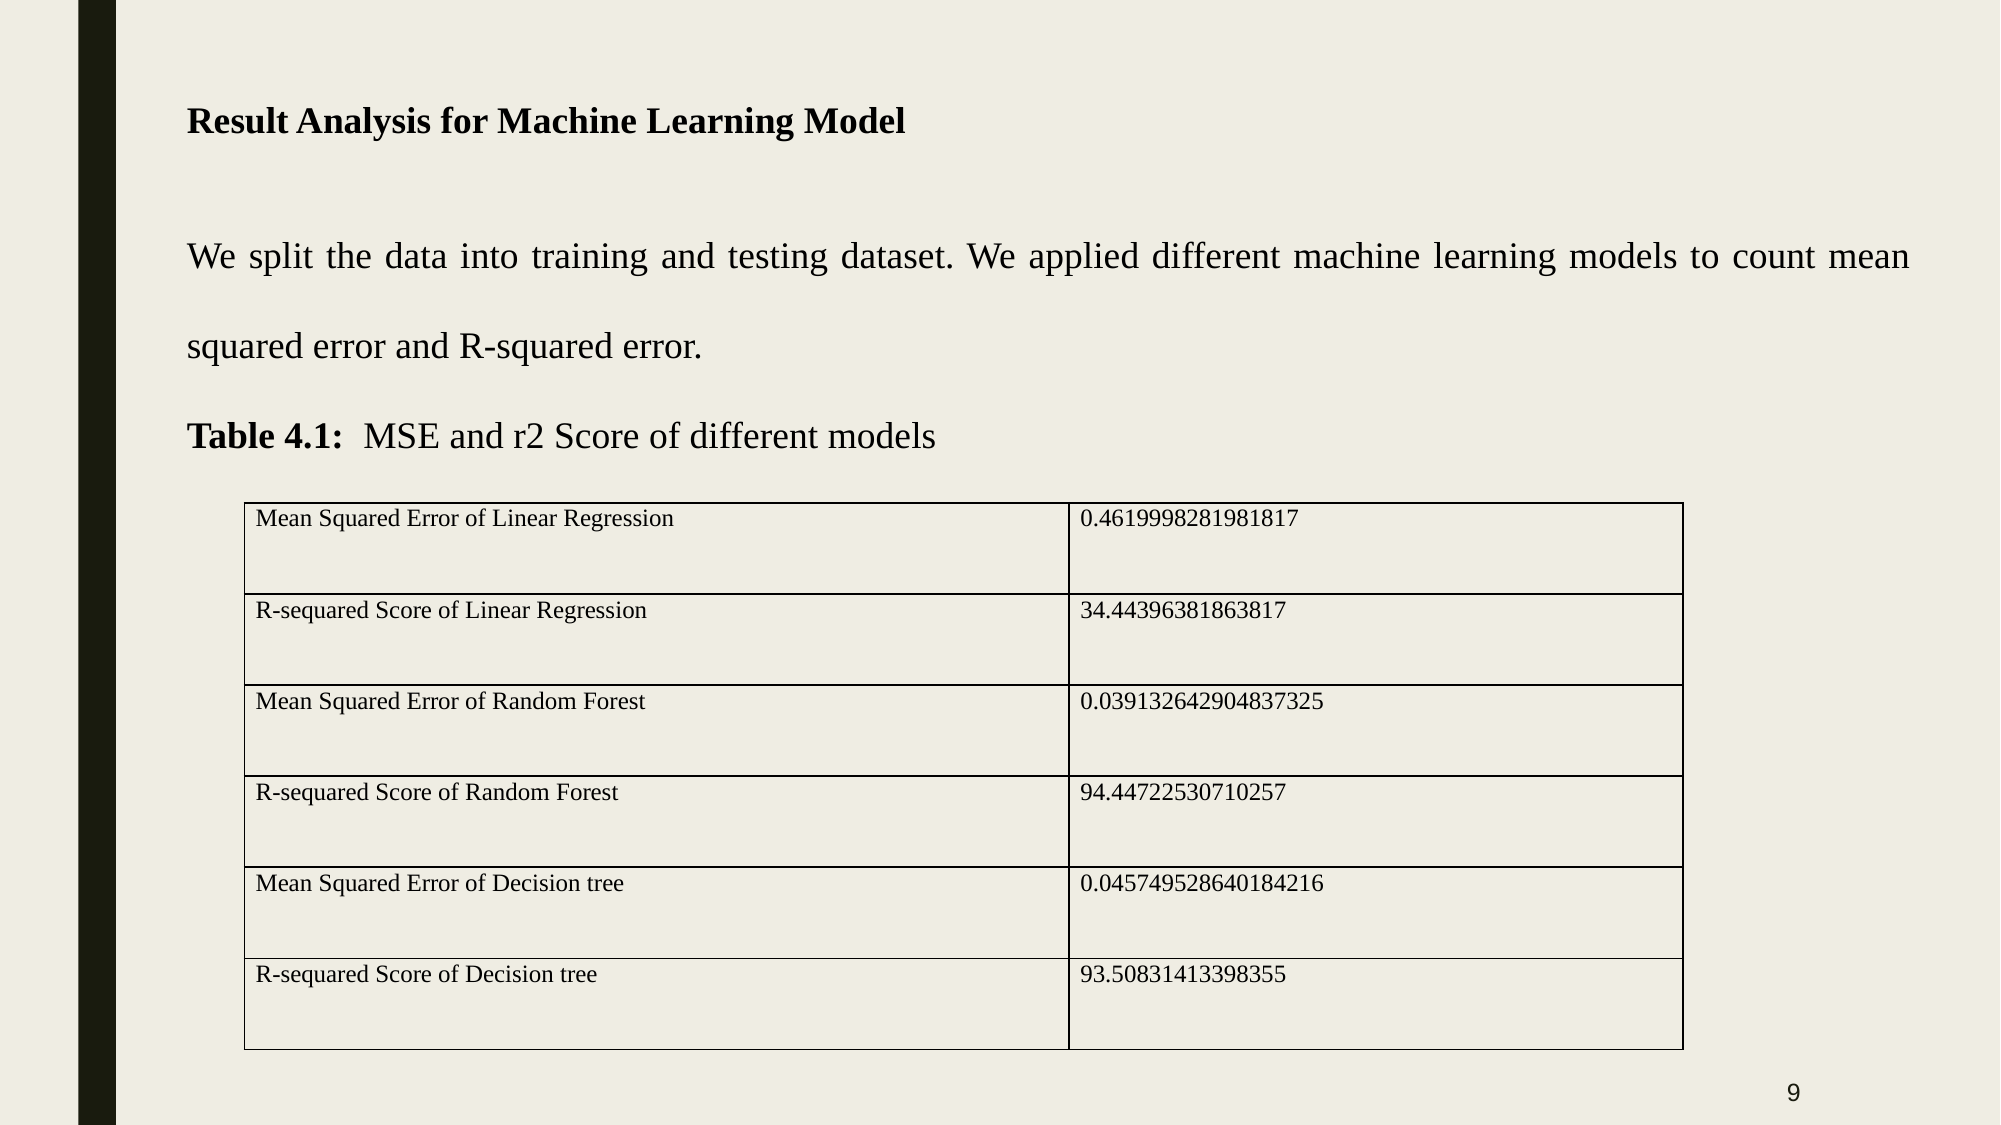

Result Analysis for Machine Learning Model

We split the data into training and testing dataset. We applied different machine learning models to count mean squared error and R-squared error.
Table 4.1:  MSE and r2 Score of different models

| Mean Squared Error of Linear Regression | 0.4619998281981817 |
| --- | --- |
| R-sequared Score of Linear Regression | 34.44396381863817 |
| Mean Squared Error of Random Forest | 0.039132642904837325 |
| R-sequared Score of Random Forest | 94.44722530710257 |
| Mean Squared Error of Decision tree | 0.045749528640184216 |
| R-sequared Score of Decision tree | 93.50831413398355 |
9